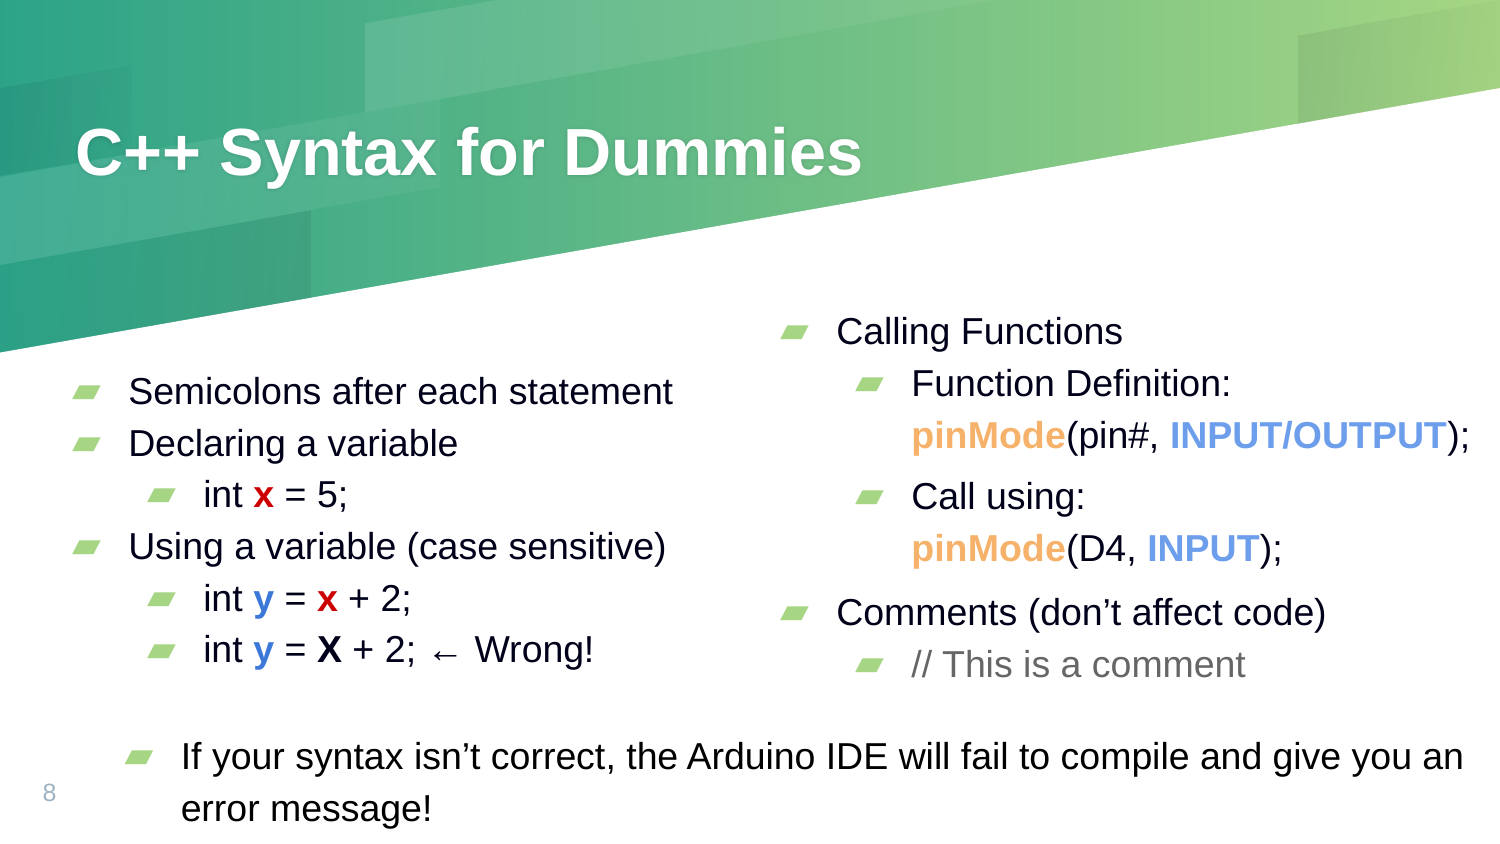

# C++ Syntax for Dummies
Calling Functions
Function Definition:
pinMode(pin#, INPUT/OUTPUT);
Call using:
pinMode(D4, INPUT);
Comments (don’t affect code)
// This is a comment

Semicolons after each statement
Declaring a variable
int x = 5;
Using a variable (case sensitive)
int y = x + 2;
int y = X + 2; ← Wrong!

If your syntax isn’t correct, the Arduino IDE will fail to compile and give you an error message!

8